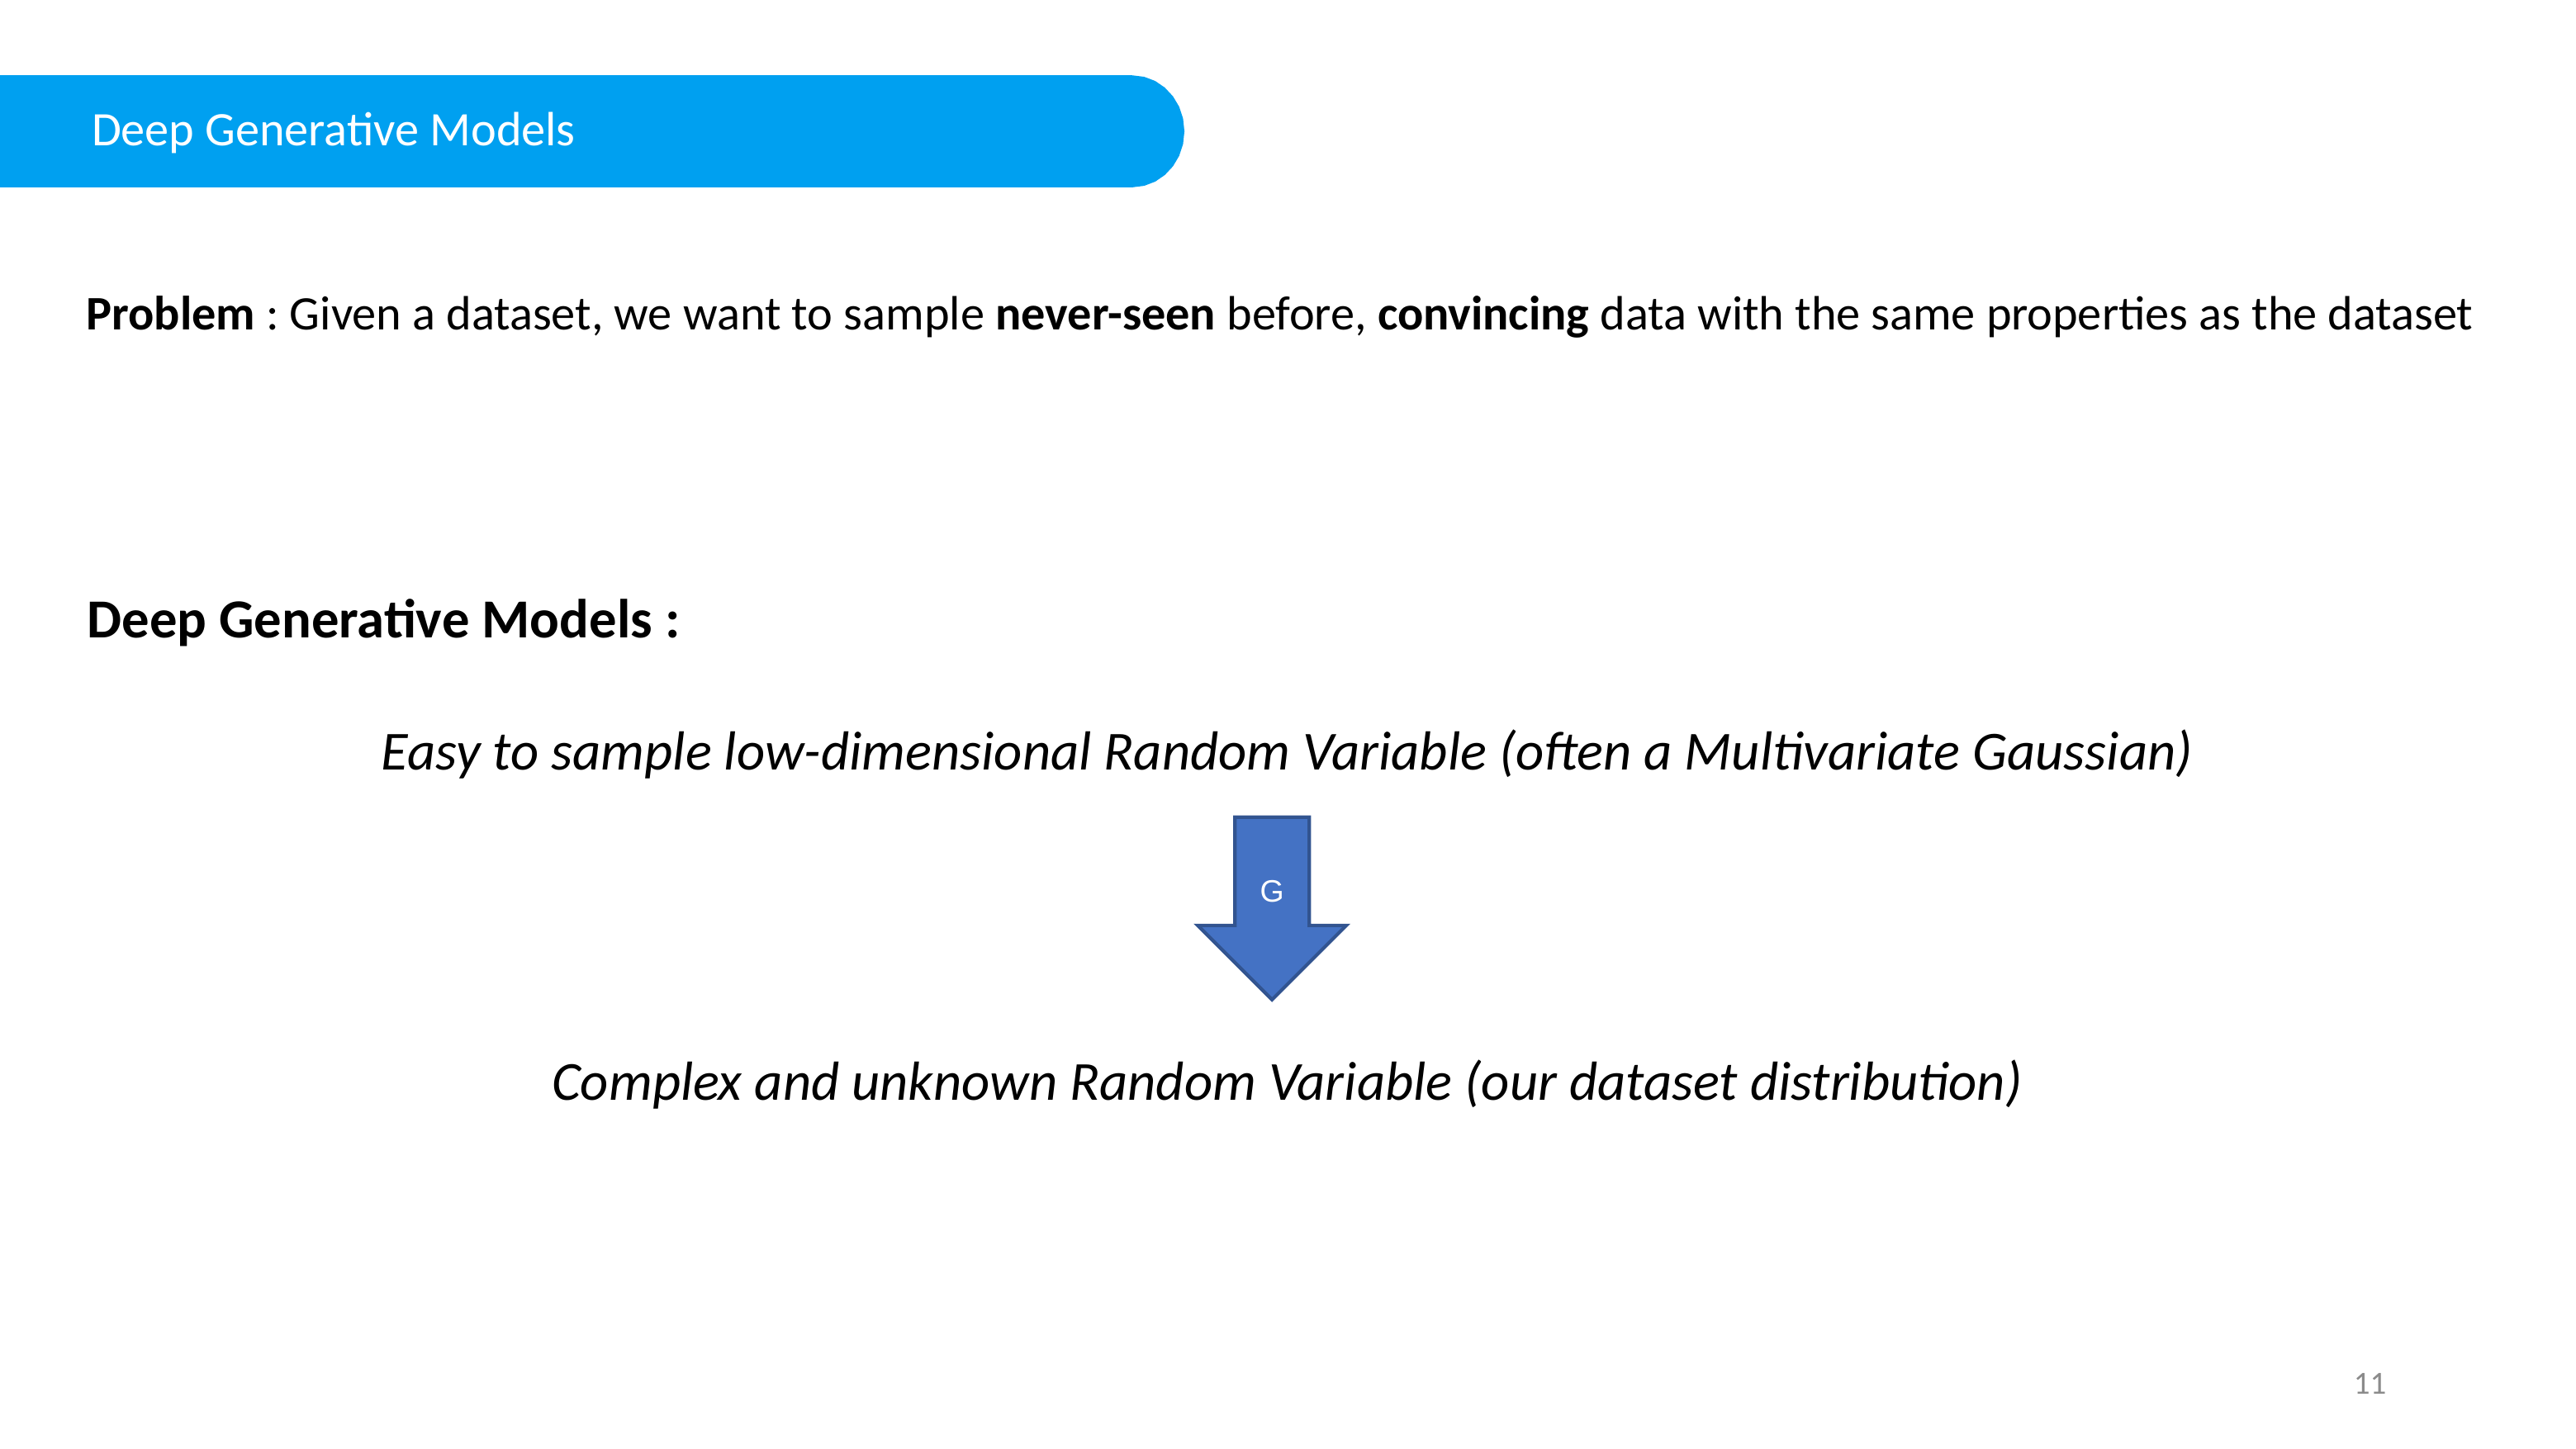

Deep Generative Models
Problem : Given a dataset, we want to sample never-seen before, convincing data with the same properties as the dataset

Deep Generative Models :

Easy to sample low-dimensional Random Variable (often a Multivariate Gaussian)

Complex and unknown Random Variable (our dataset distribution)
G
11